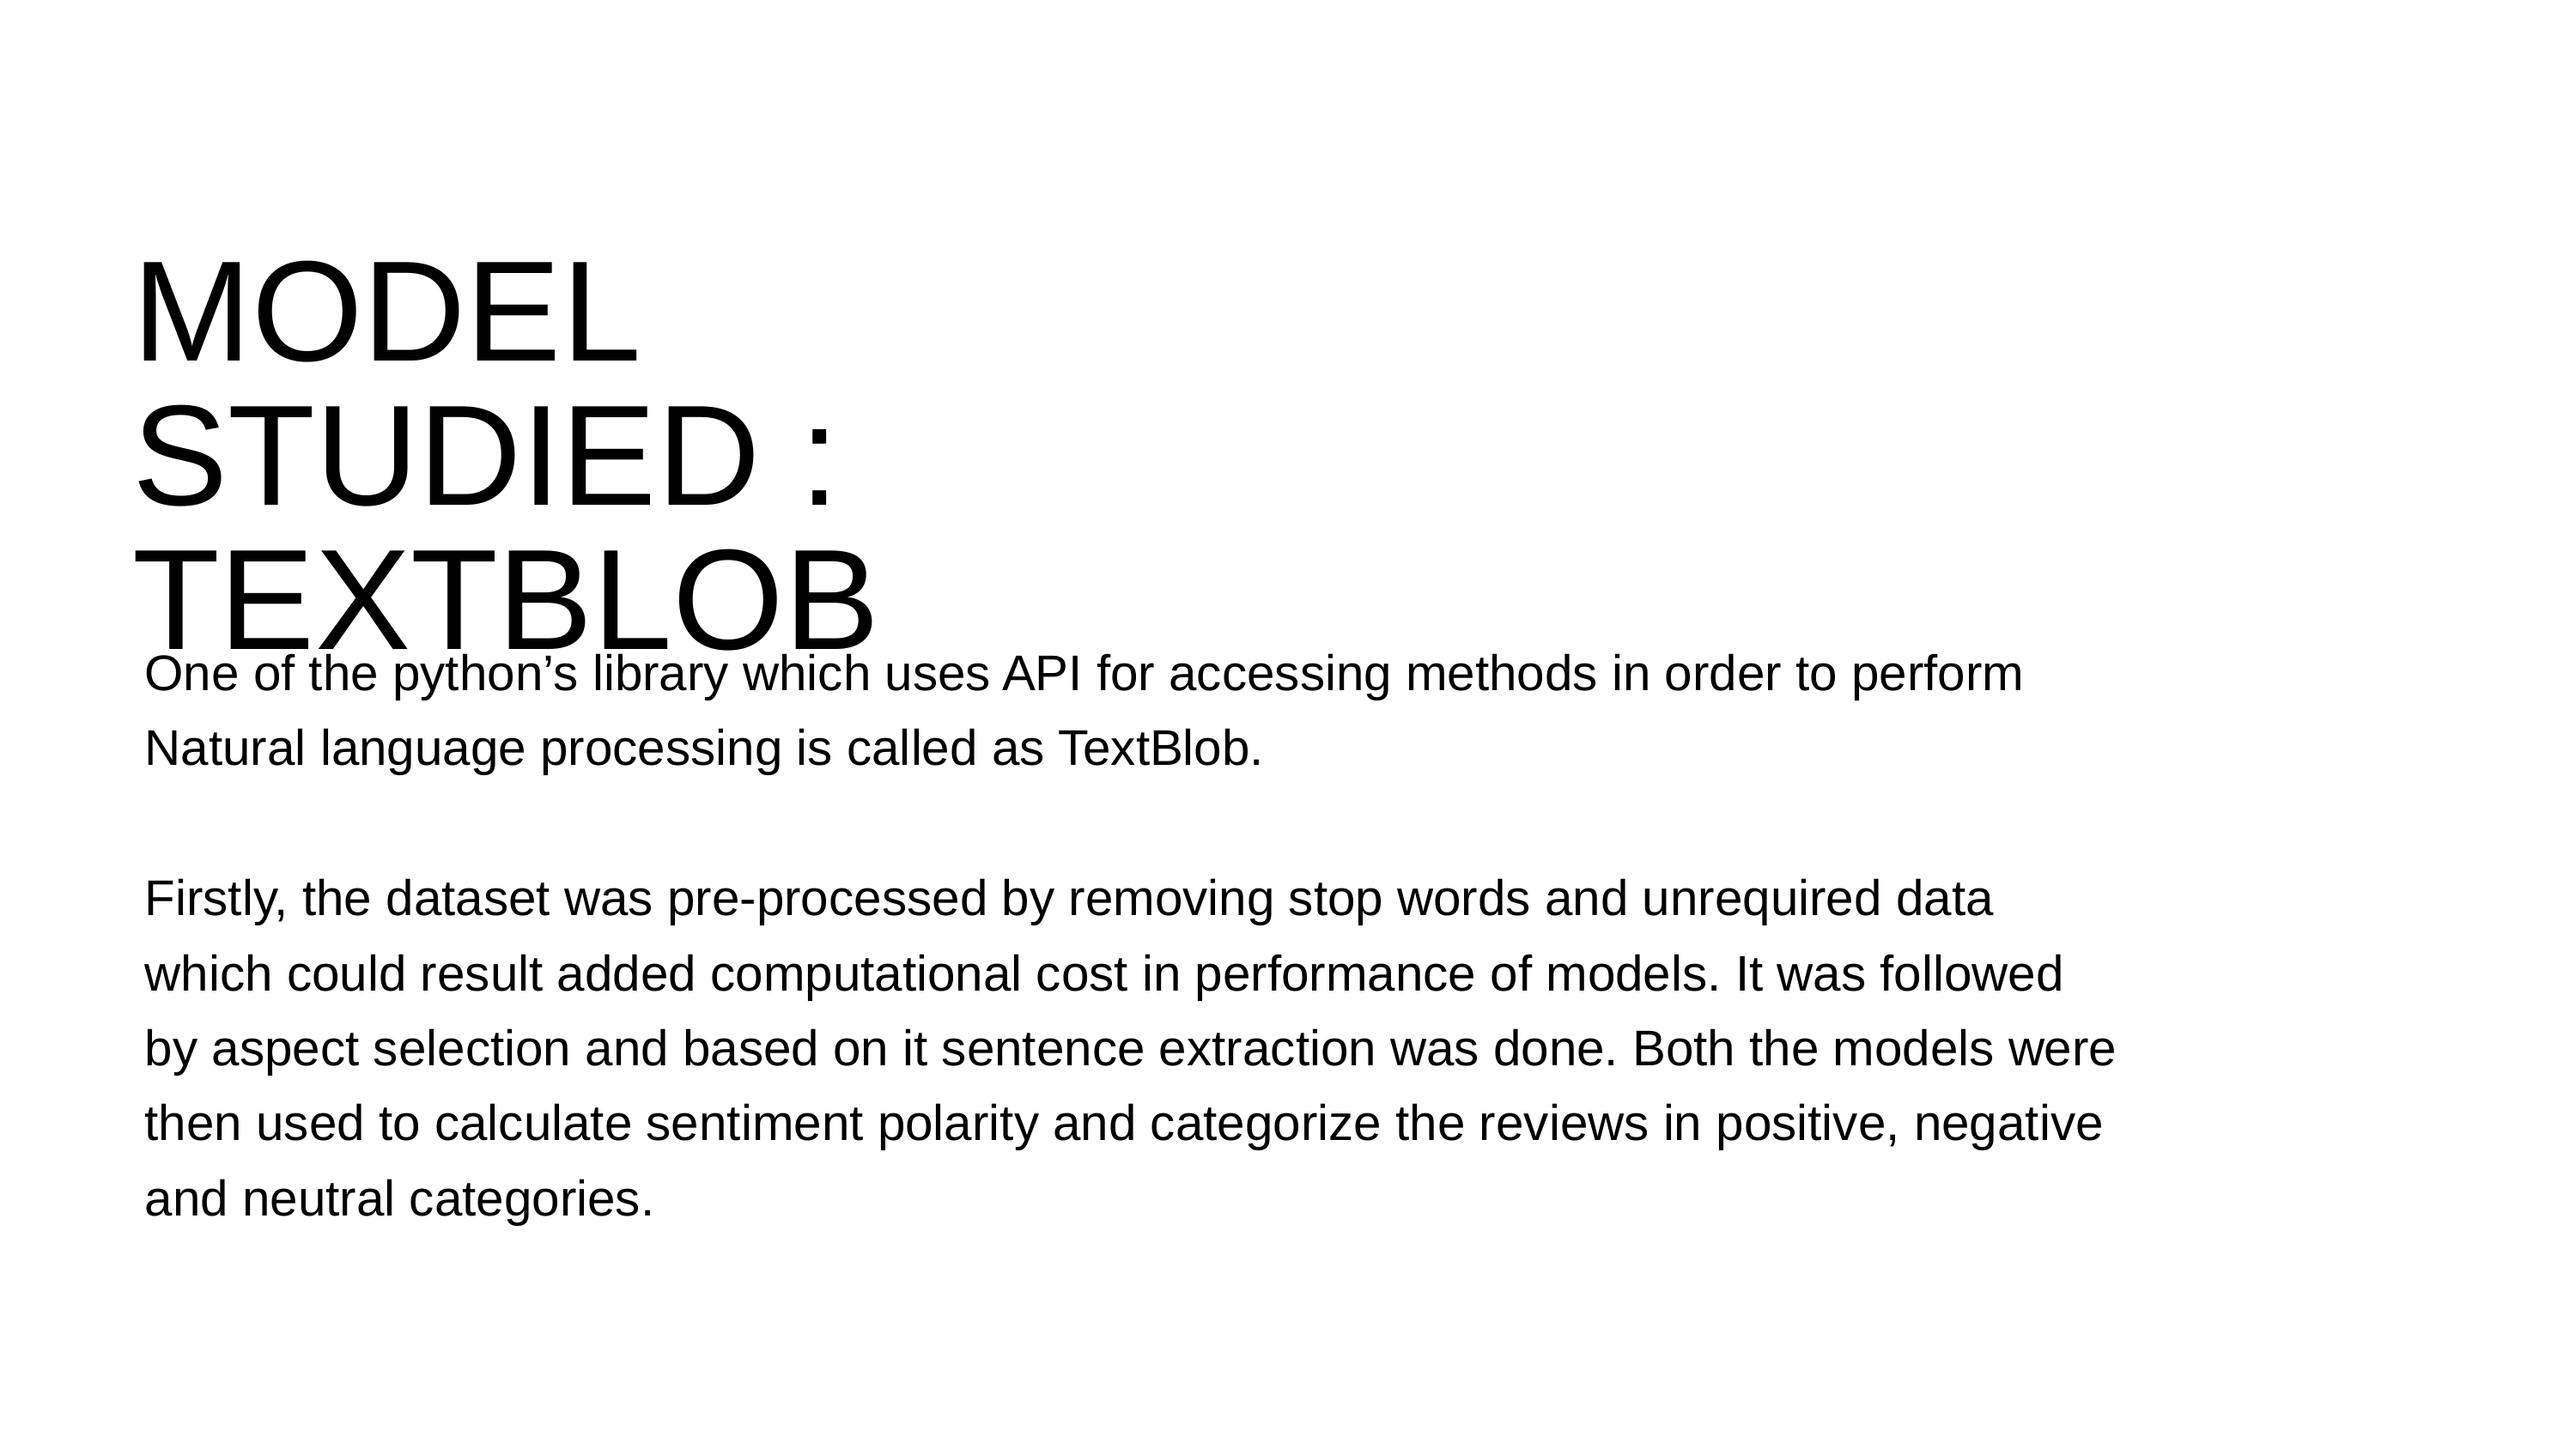

MODEL STUDIED : TEXTBLOB
One of the python’s library which uses API for accessing methods in order to perform
Natural language processing is called as TextBlob.

Firstly, the dataset was pre-processed by removing stop words and unrequired data which could result added computational cost in performance of models. It was followed by aspect selection and based on it sentence extraction was done. Both the models were then used to calculate sentiment polarity and categorize the reviews in positive, negative and neutral categories.